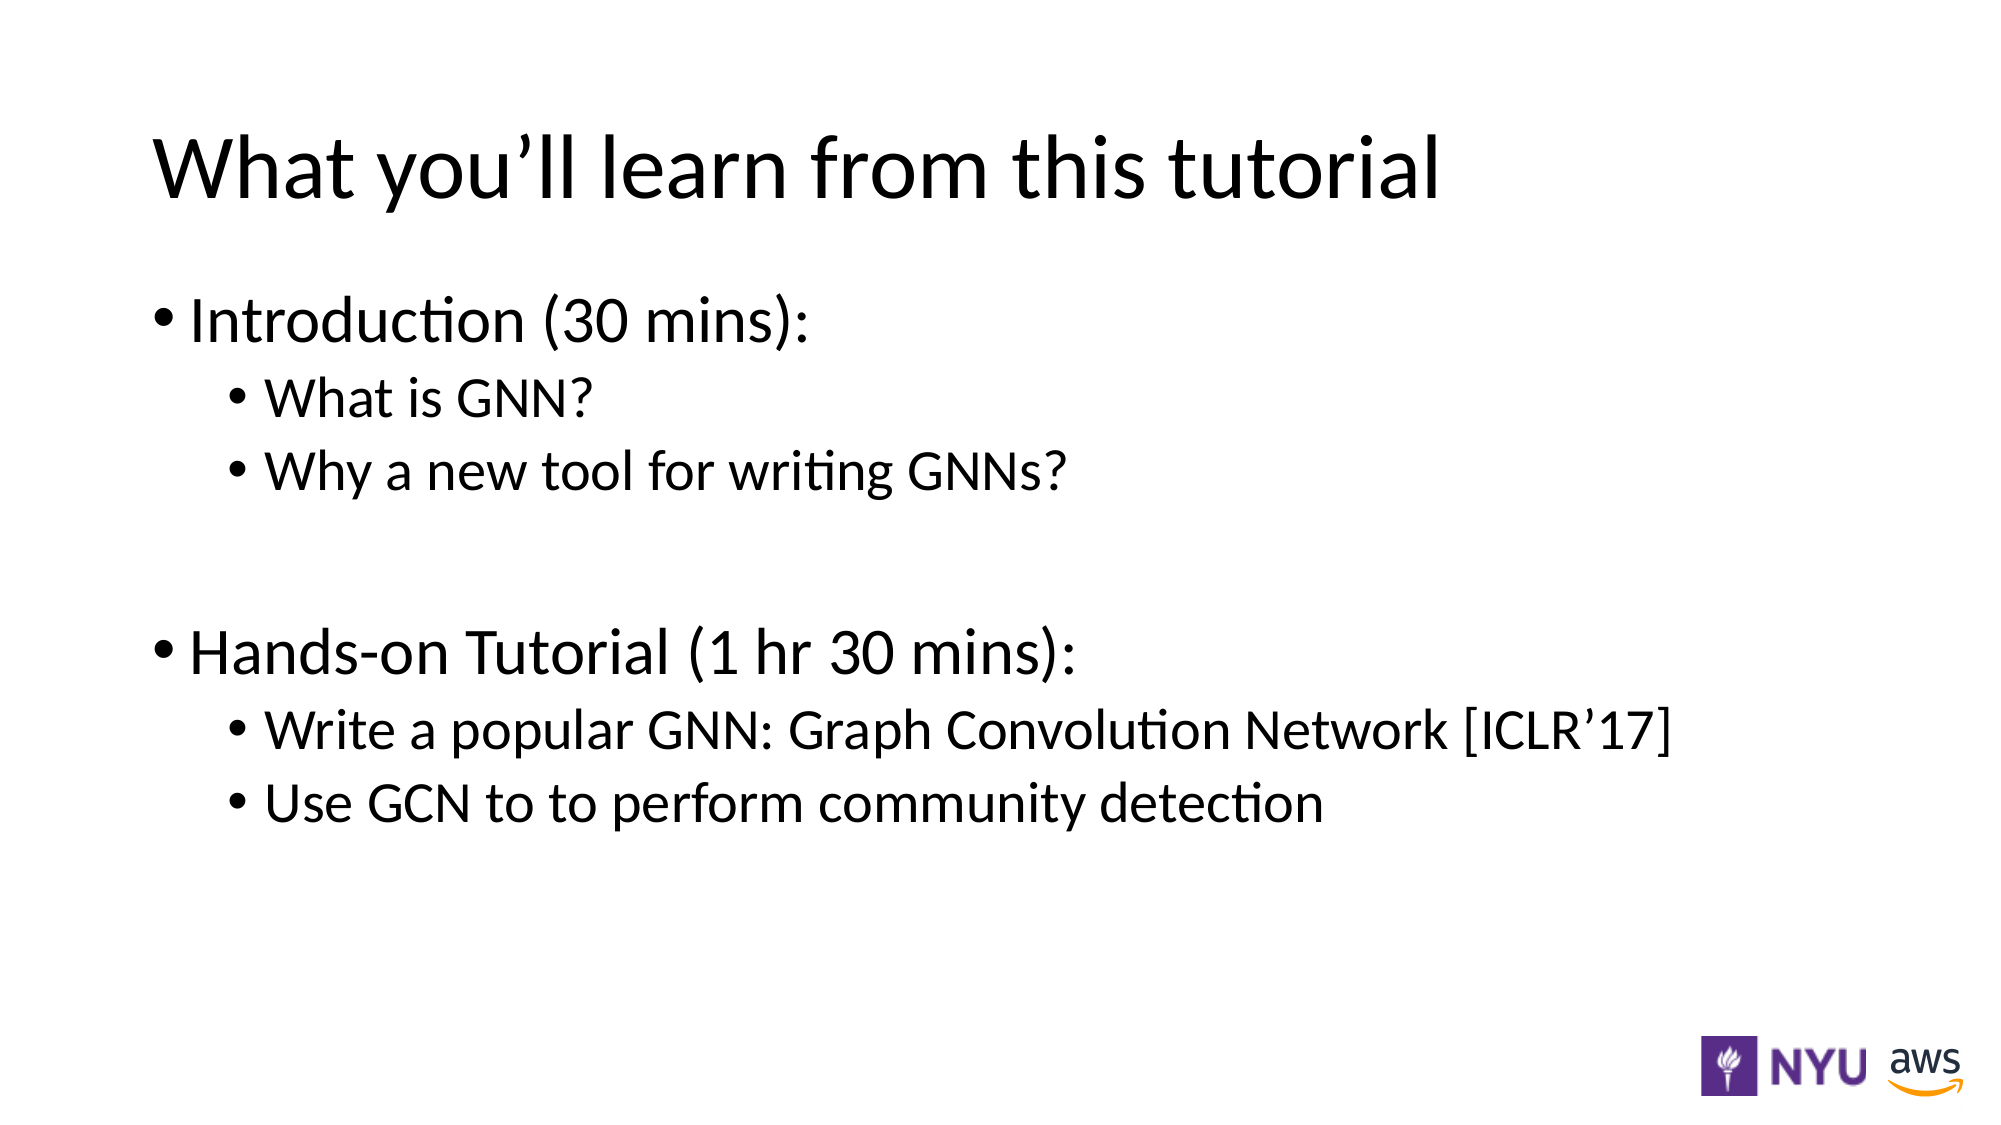

# What you’ll learn from this tutorial
Introduction (30 mins):
What is GNN?
Why a new tool for writing GNNs?

Hands-on Tutorial (1 hr 30 mins):
Write a popular GNN: Graph Convolution Network [ICLR’17]
Use GCN to to perform community detection